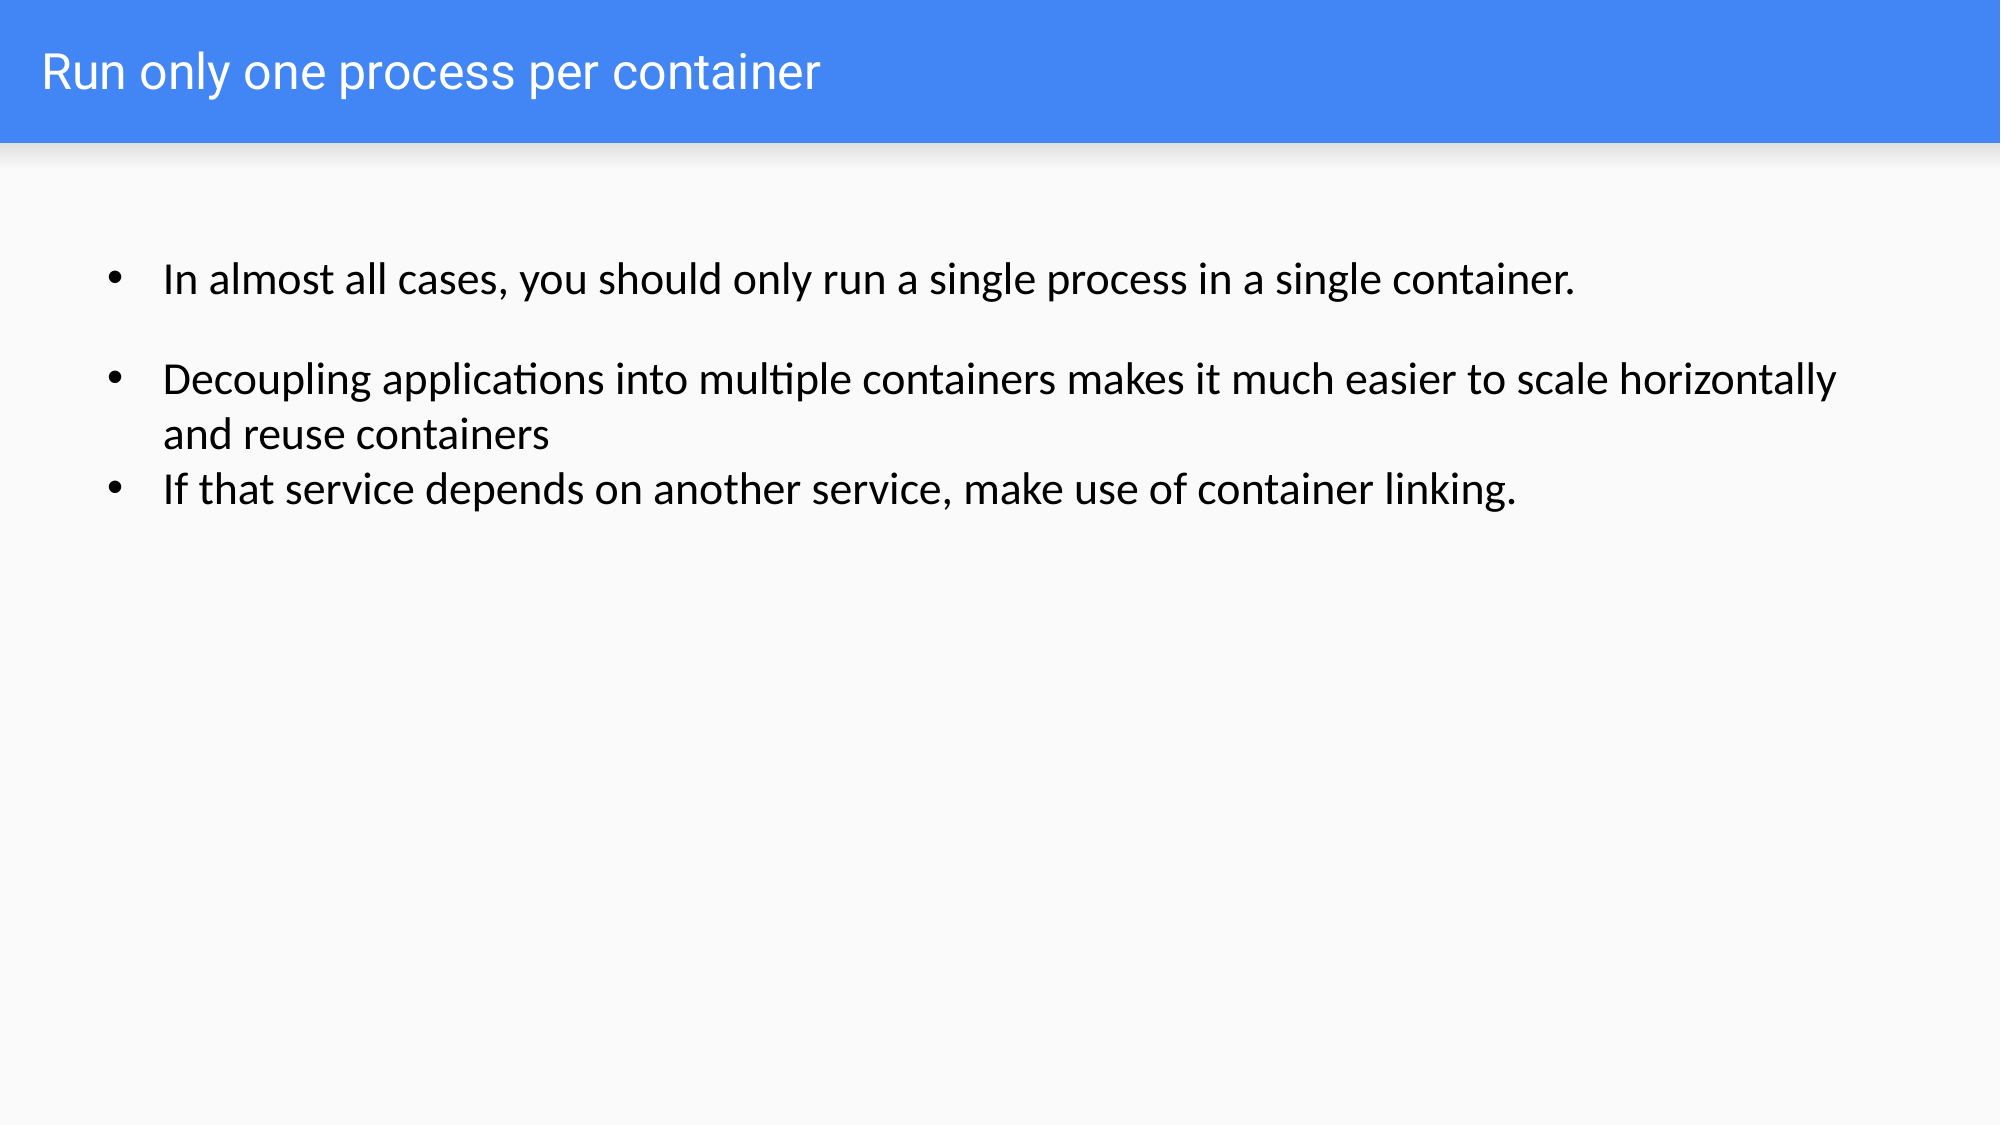

# Run only one process per container
In almost all cases, you should only run a single process in a single container.

Decoupling applications into multiple containers makes it much easier to scale horizontally and reuse containers
If that service depends on another service, make use of container linking.